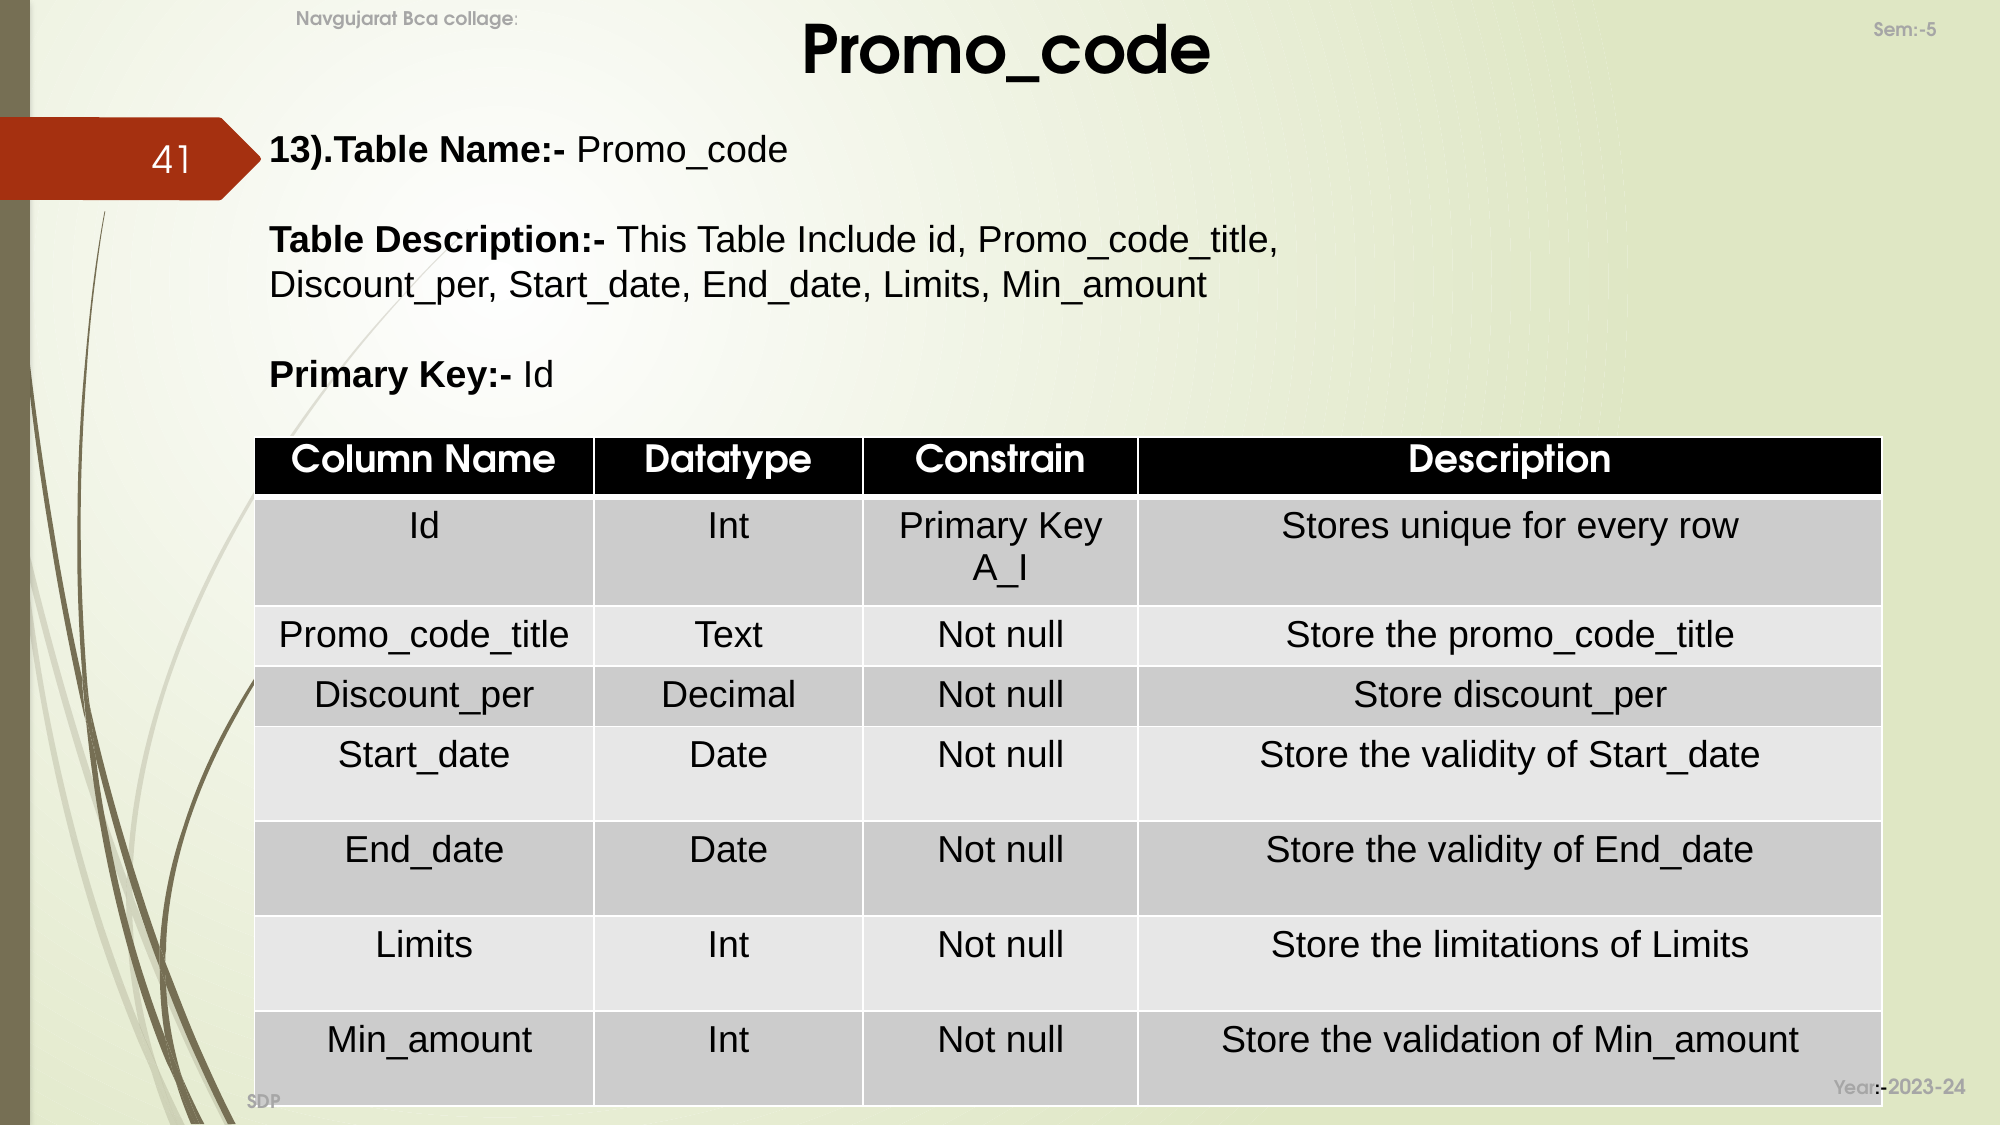

Promo_code
Navgujarat Bca collage:
Sem:-5
13).Table Name:- Promo_code

Table Description:- This Table Include id, Promo_code_title, Discount_per, Start_date, End_date, Limits, Min_amount

Primary Key:- Id

41
| Column Name | Datatype | Constrain | Description |
| --- | --- | --- | --- |
| Id | Int | Primary Key A\_I | Stores unique for every row |
| Promo\_code\_title | Text | Not null | Store the promo\_code\_title |
| Discount\_per | Decimal | Not null | Store discount\_per |
| Start\_date | Date | Not null | Store the validity of Start\_date |
| End\_date | Date | Not null | Store the validity of End\_date |
| Limits | Int | Not null | Store the limitations of Limits |
| Min\_amount | Int | Not null | Store the validation of Min\_amount |
Batch No:
Year:-2023-24
SDP